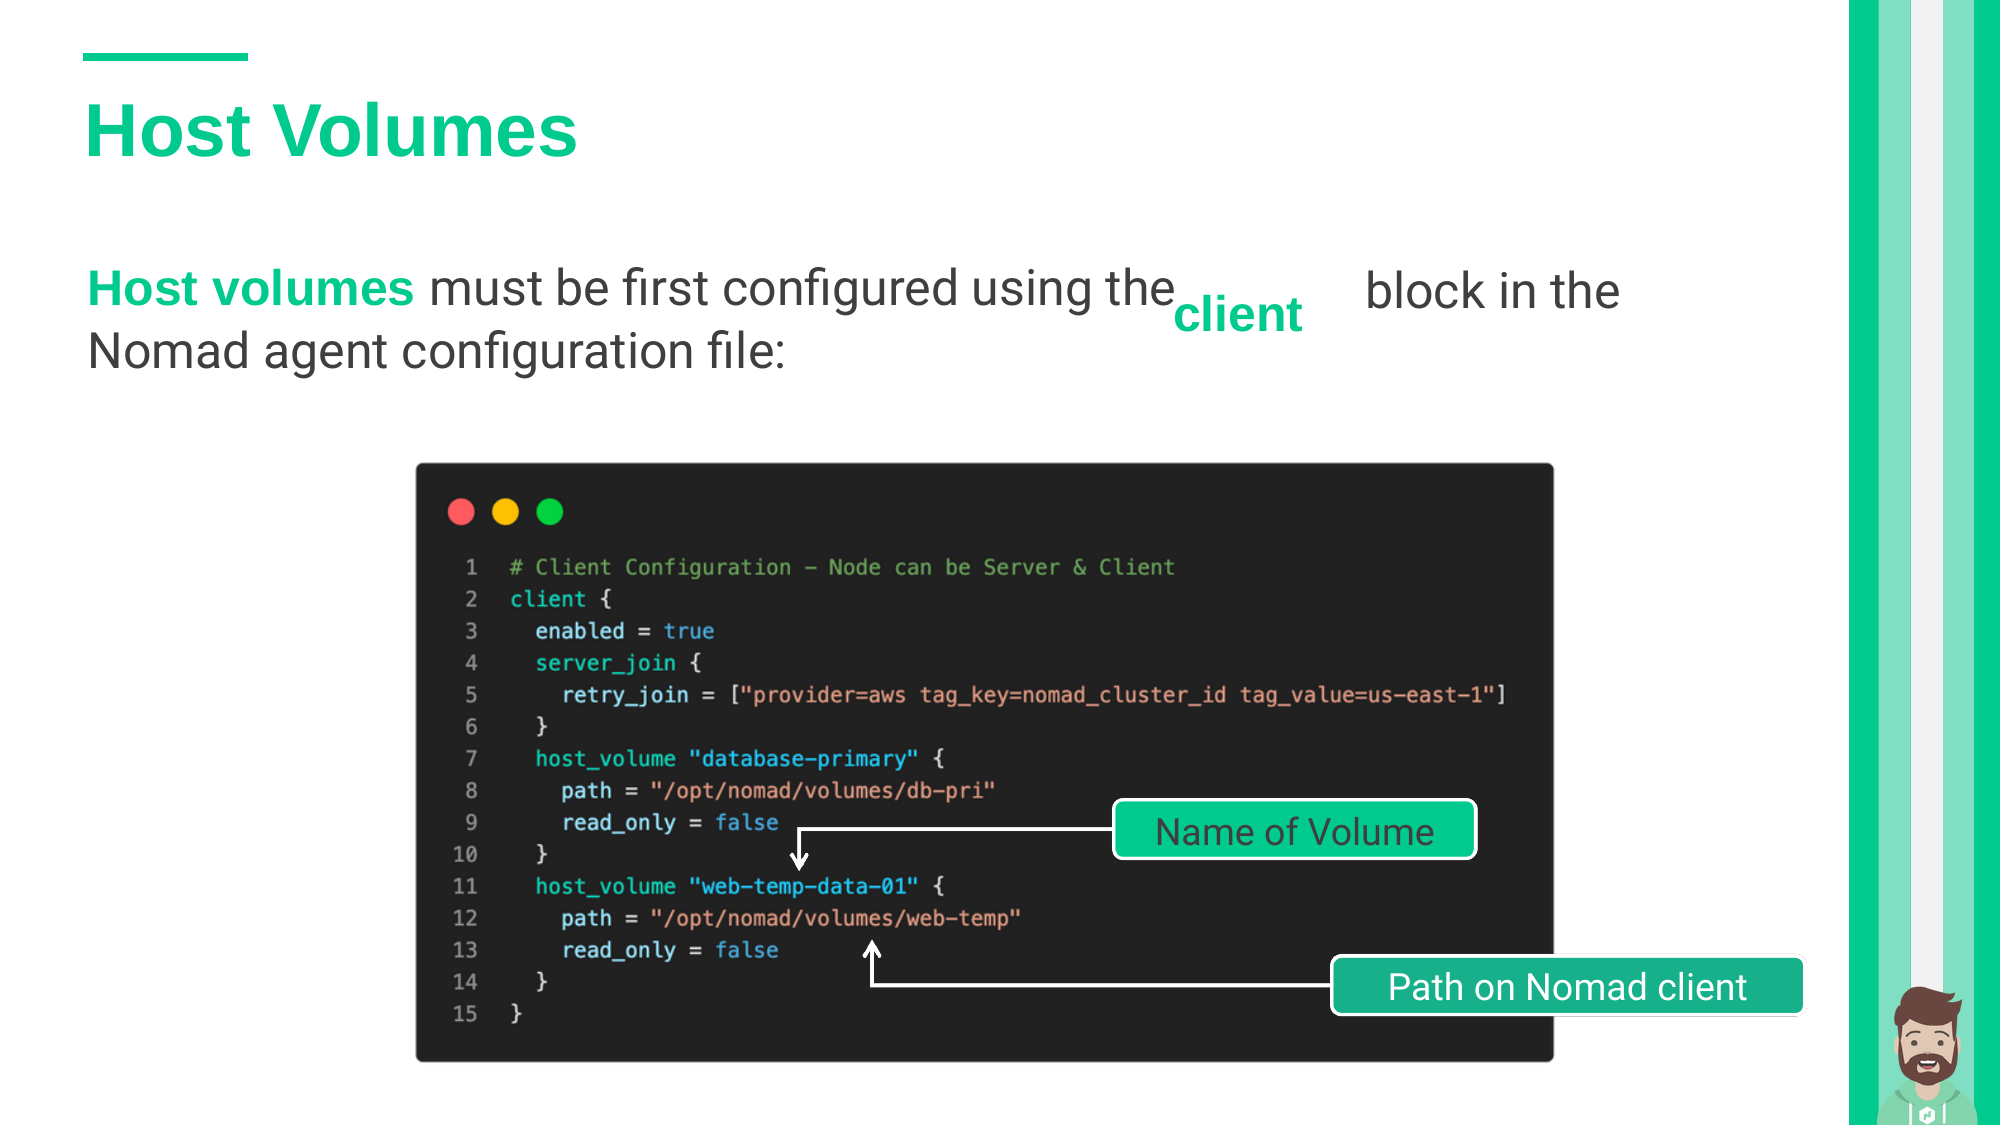

Host Volumes
block in the
Host volumes must be first configured using the
client
Nomad agent configuration file:

Name of Volume

Path on Nomad client